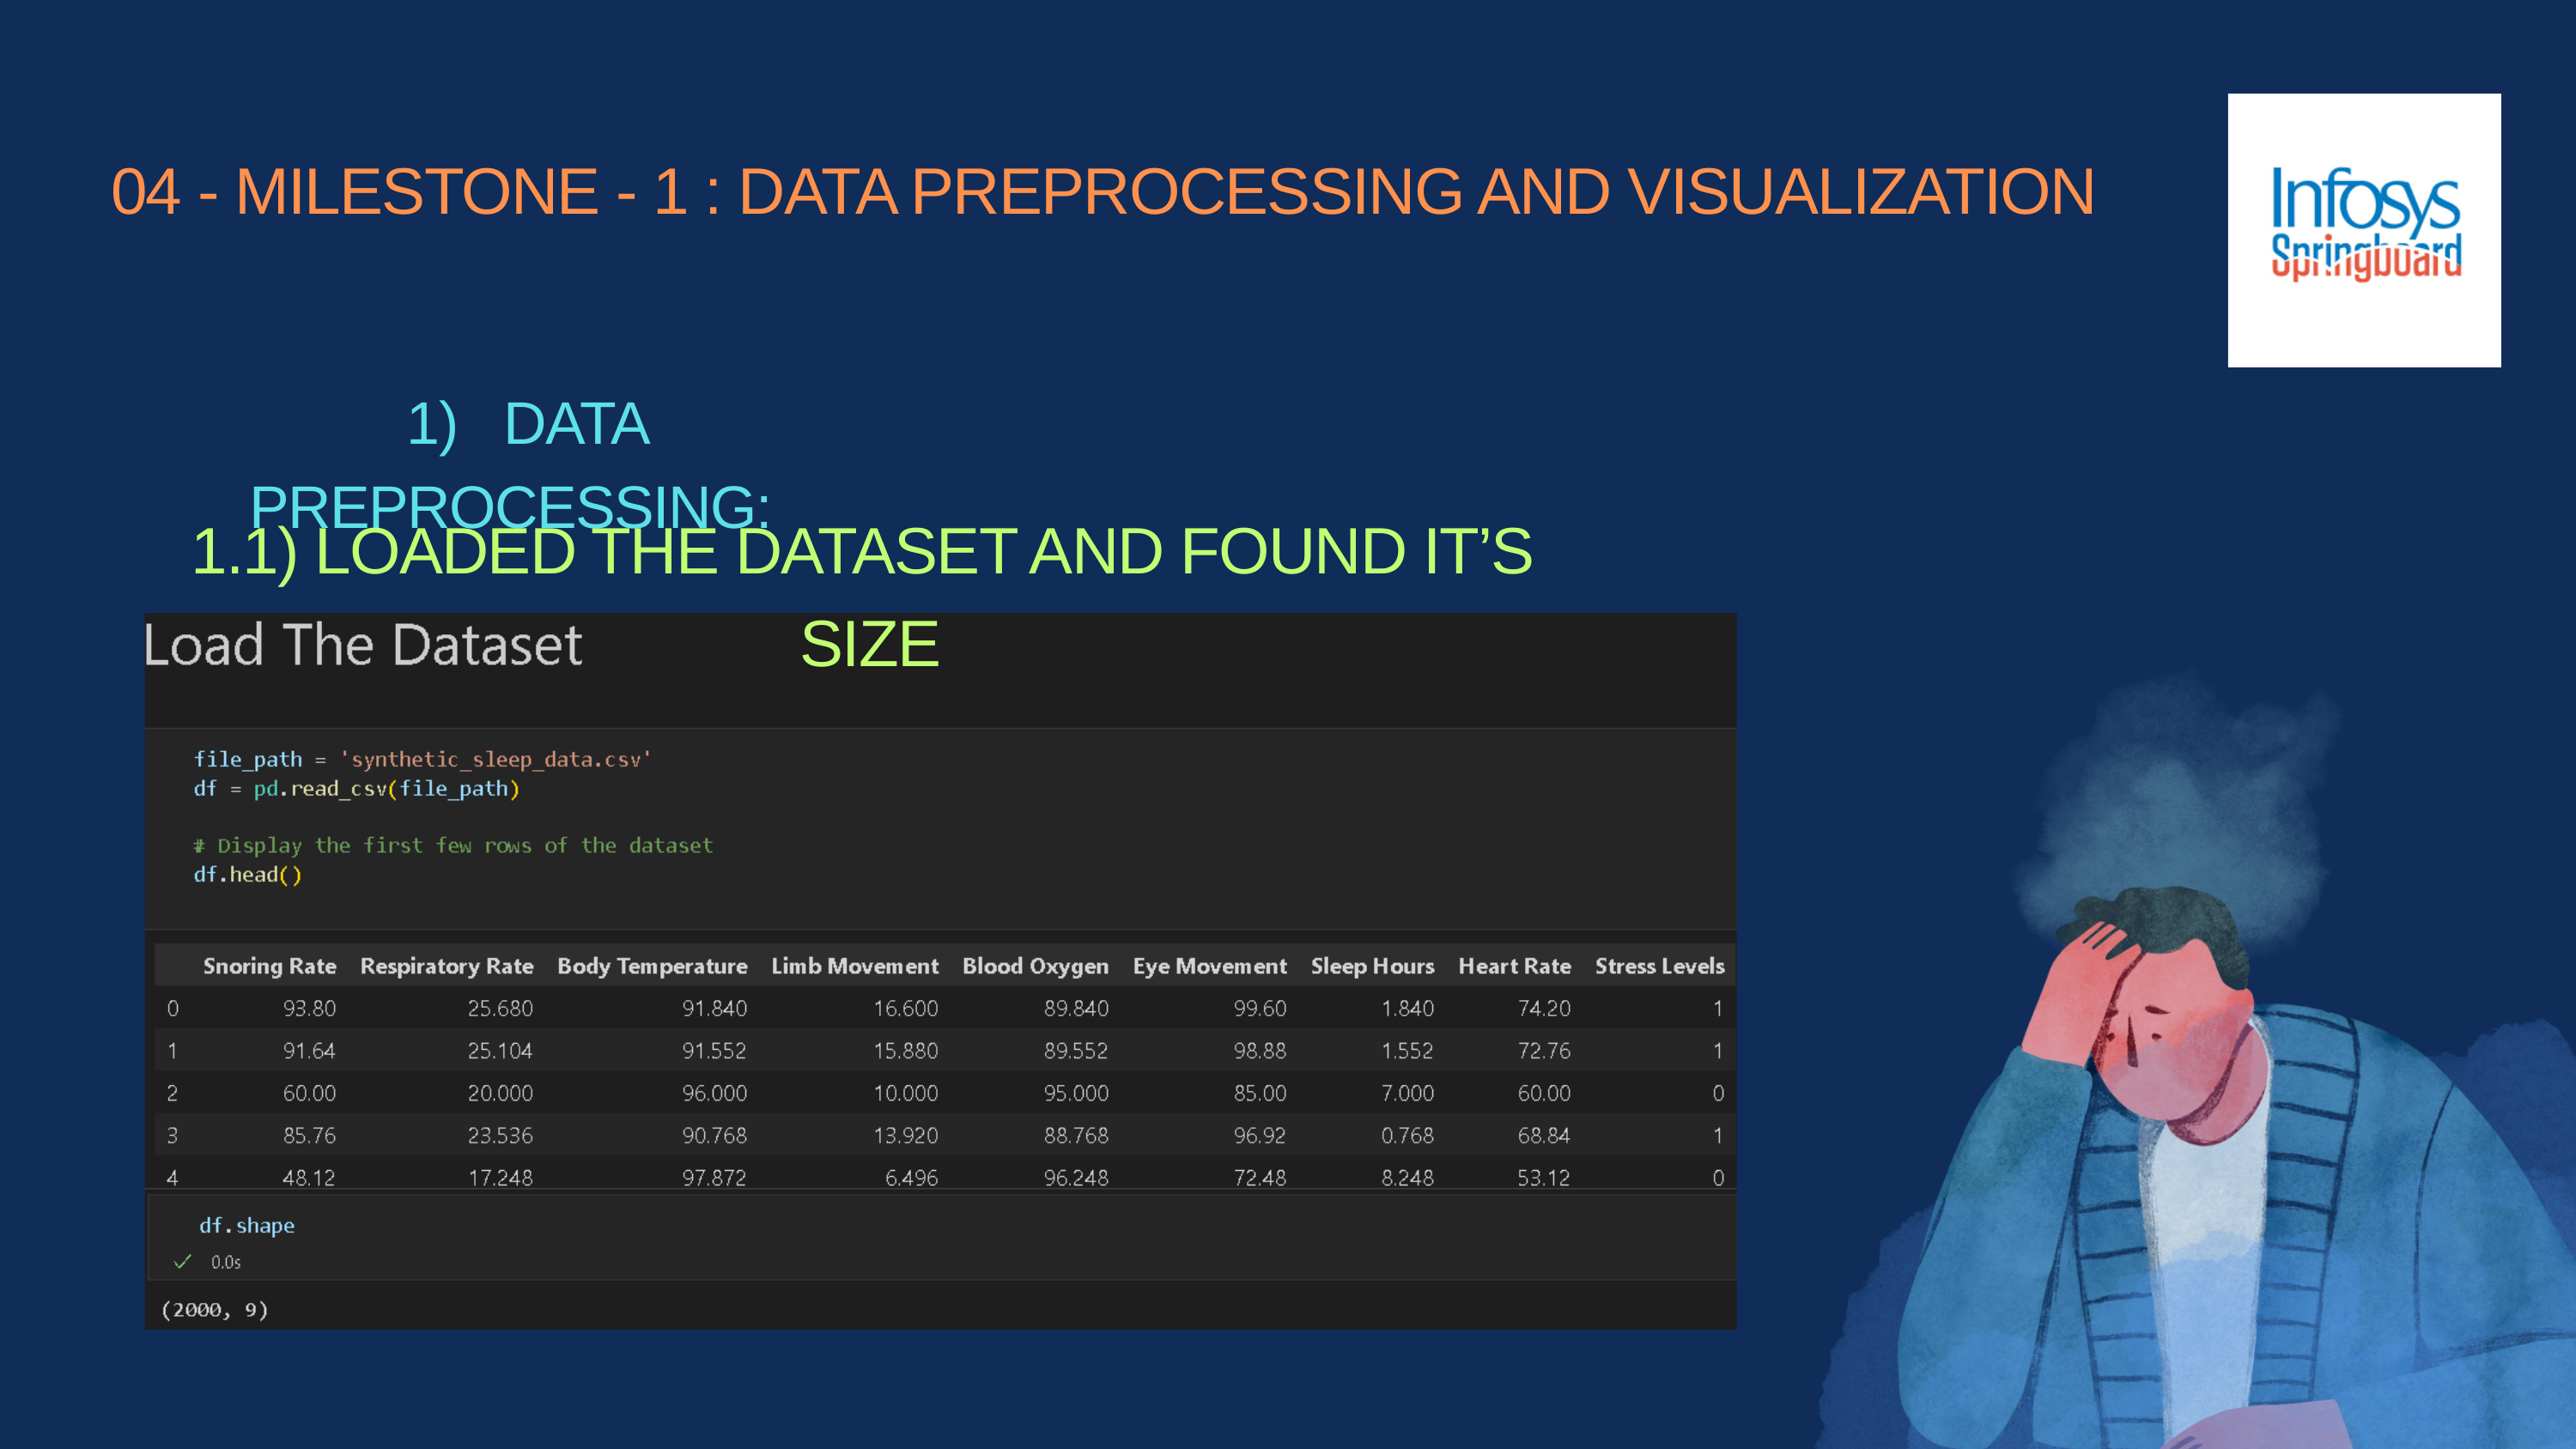

04 - MILESTONE - 1 : DATA PREPROCESSING AND VISUALIZATION
1)   DATA PREPROCESSING:

1.1) LOADED THE DATASET AND FOUND IT’S  SIZE